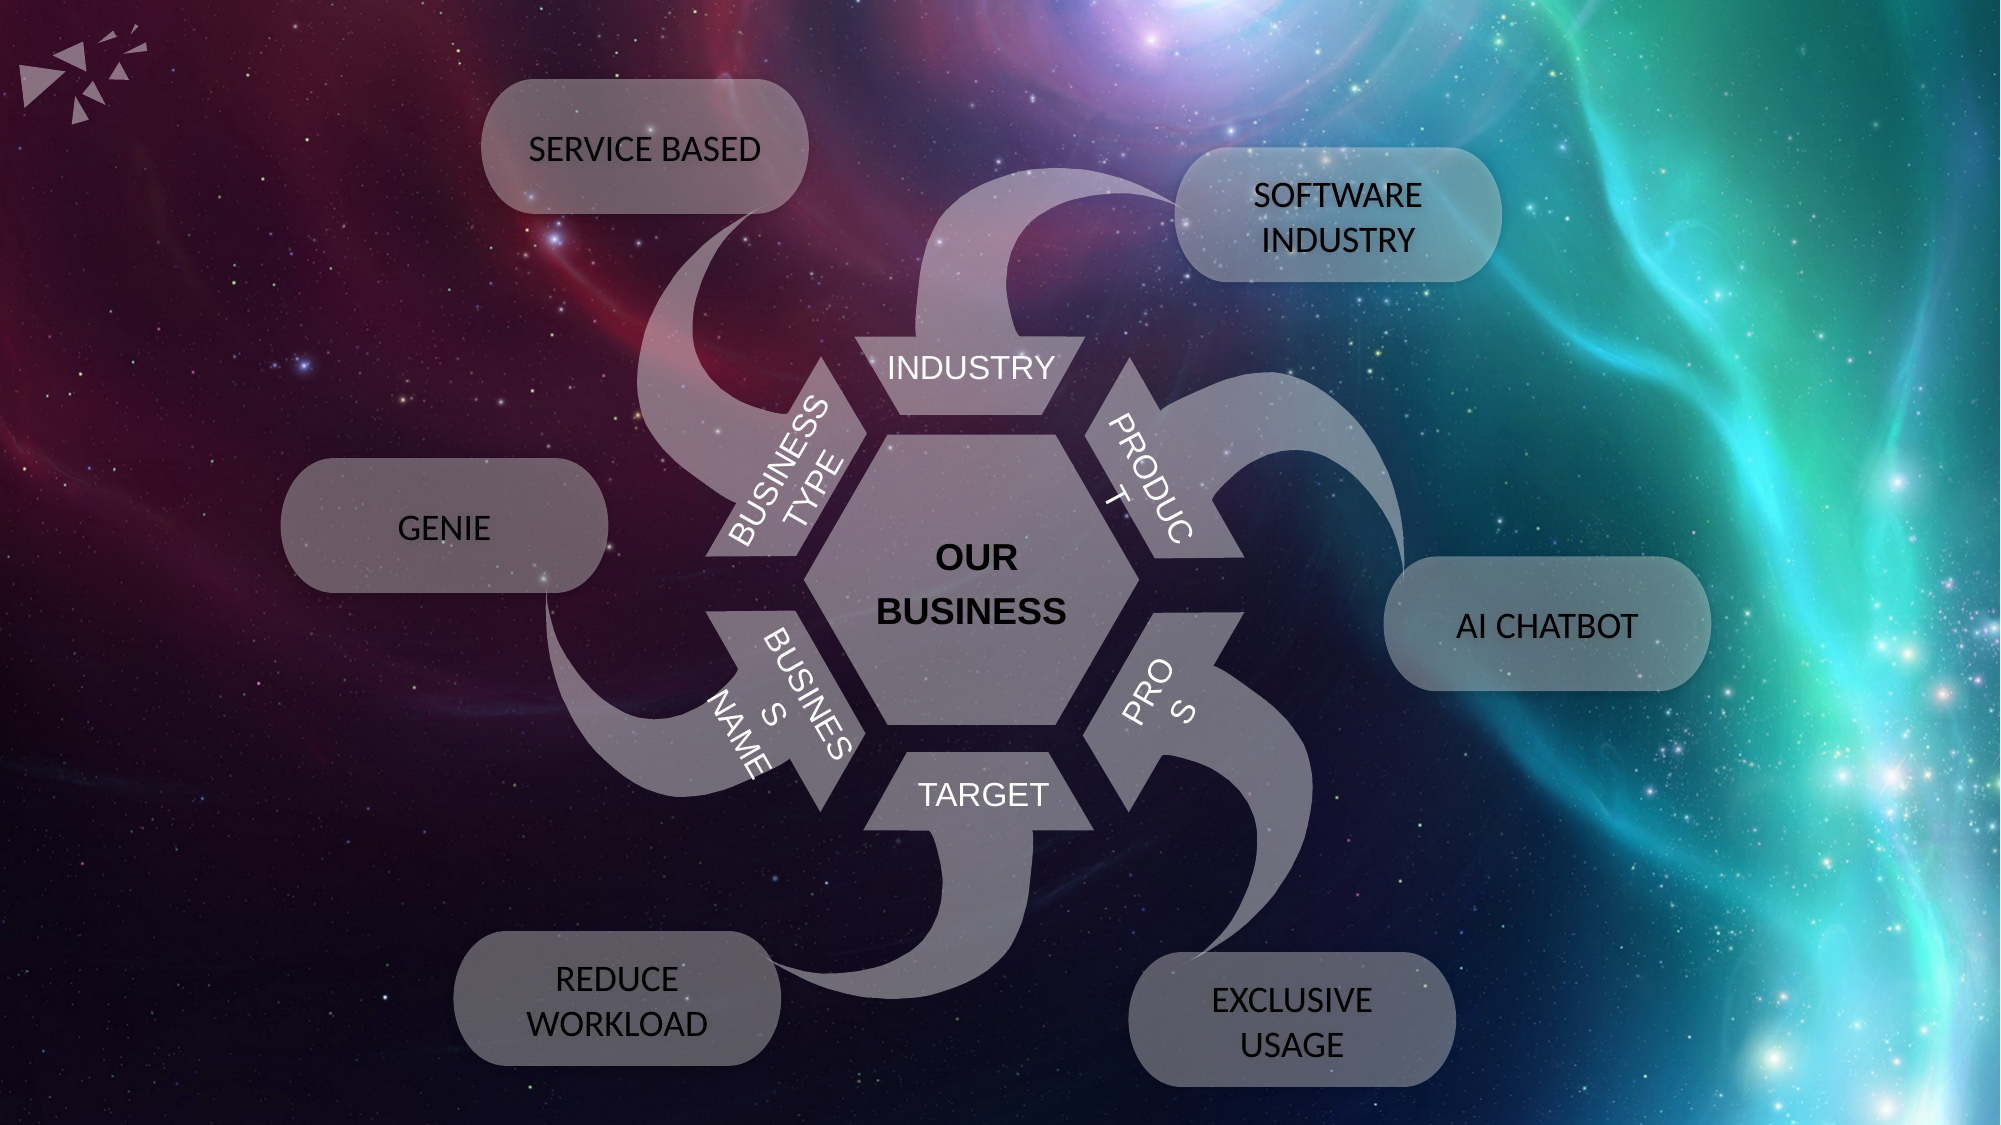

SERVICE BASED

SOFTWARE INDUSTRY

INDUSTRY
BUSINESS
TYPE

PRODUCT
GENIE

 OUR BUSINESS
AI CHATBOT

BUSINESS
NAME
PROS

TARGET
REDUCE WORKLOAD
EXCLUSIVE USAGE